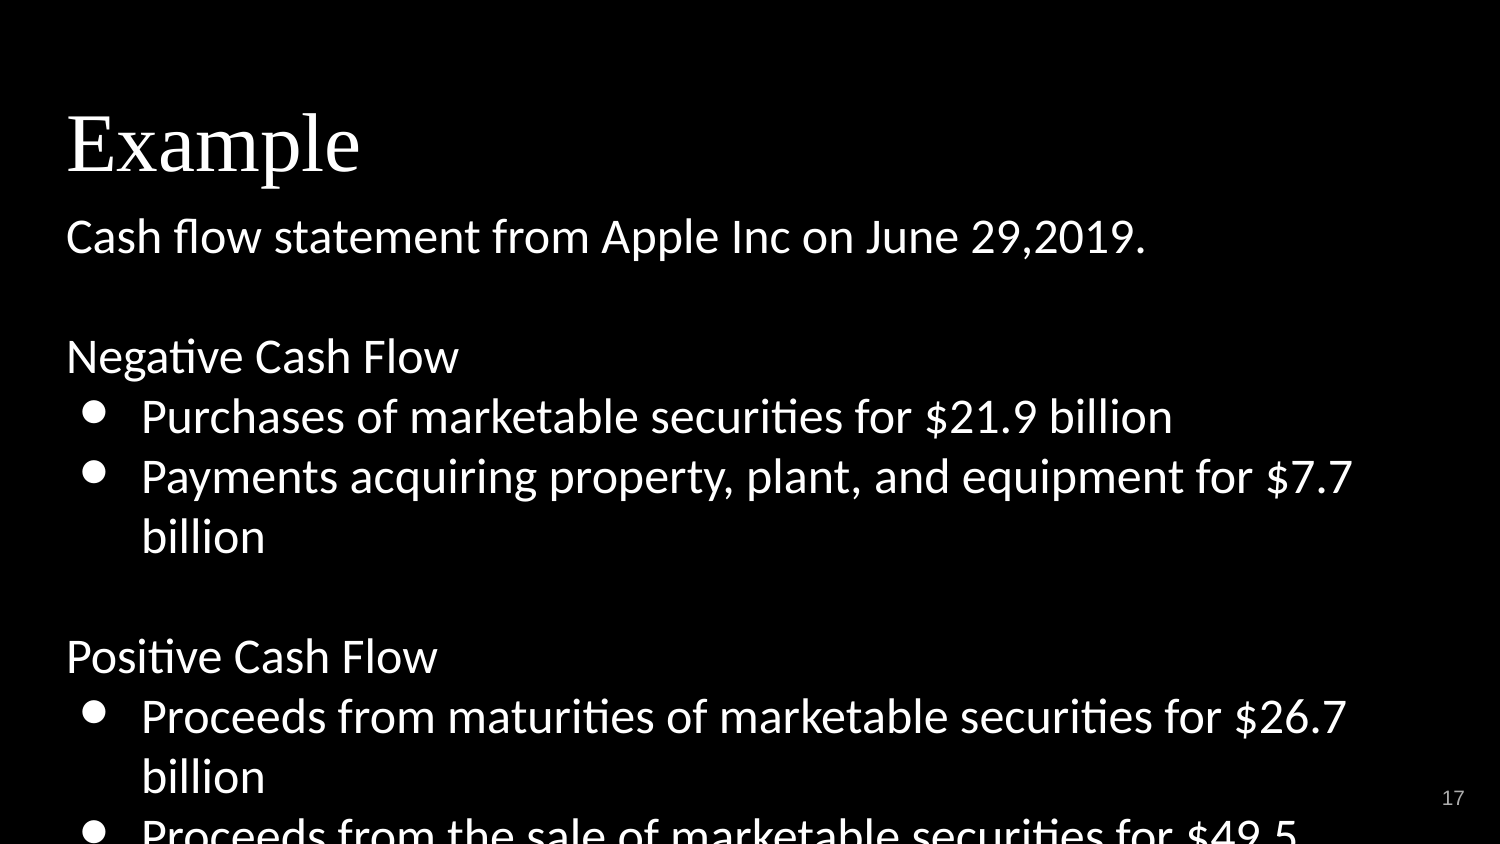

# Example
Cash flow statement from Apple Inc on June 29,2019.

Negative Cash Flow
Purchases of marketable securities for $21.9 billion
Payments acquiring property, plant, and equipment for $7.7 billion

Positive Cash Flow
Proceeds from maturities of marketable securities for $26.7 billion
Proceeds from the sale of marketable securities for $49.5 billion
17